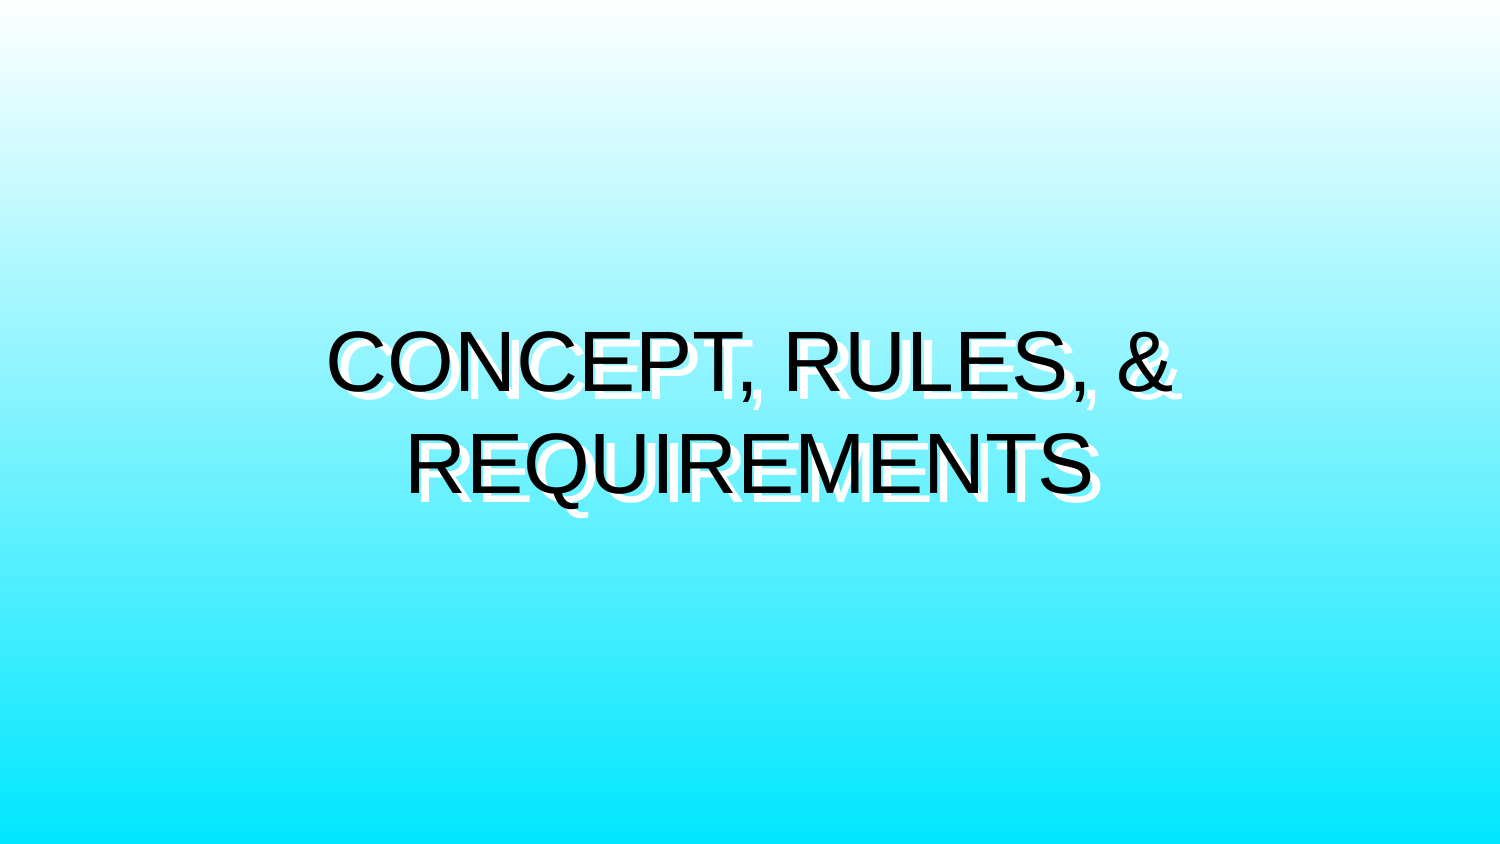

CONCEPT, RULES, & REQUIREMENTS
# CONCEPT, RULES, & REQUIREMENTS